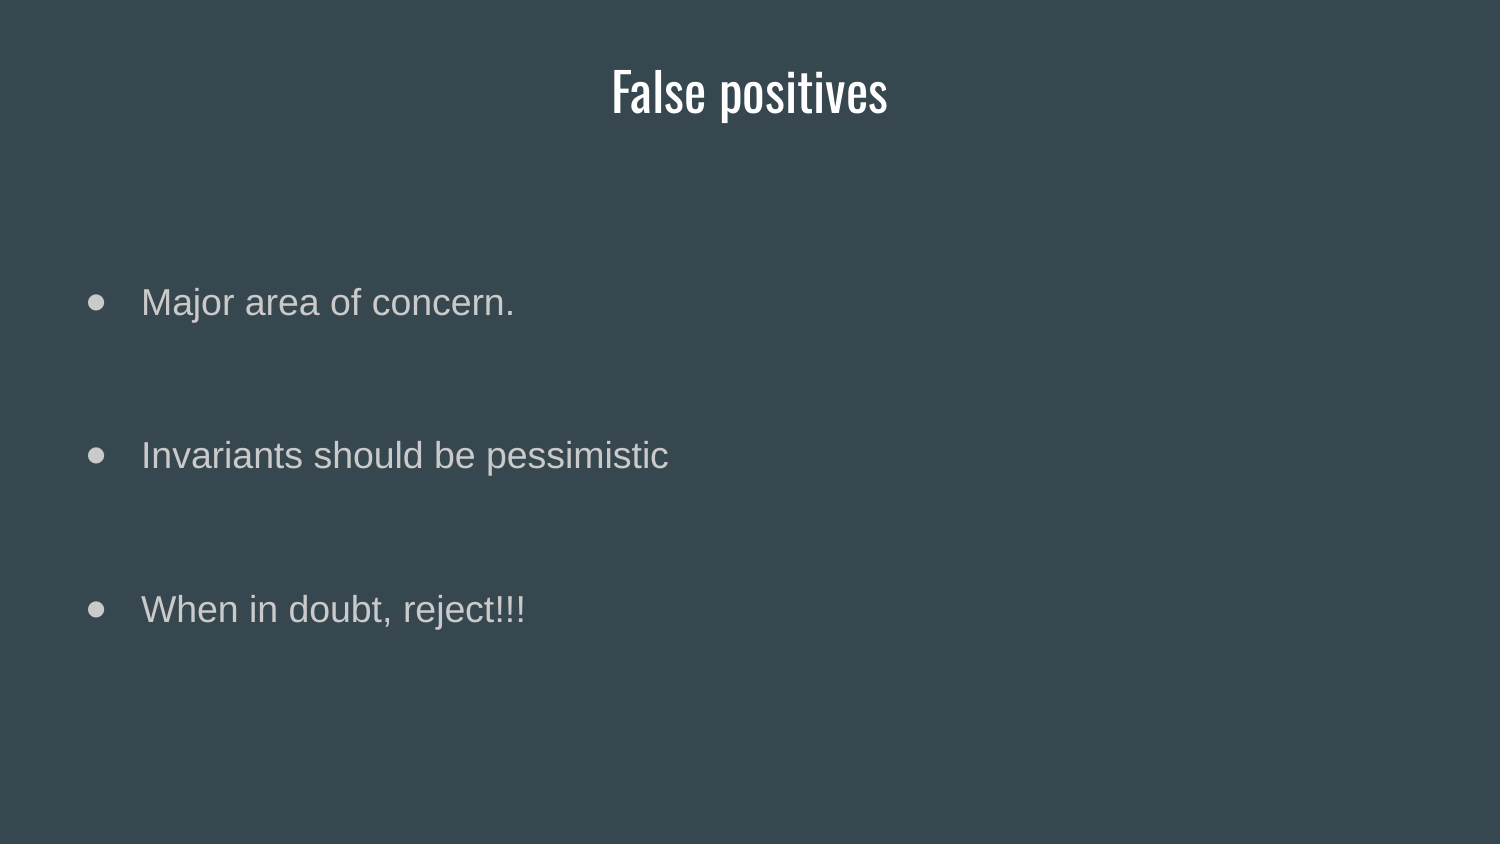

# False positives

Major area of concern.

Invariants should be pessimistic

When in doubt, reject!!!